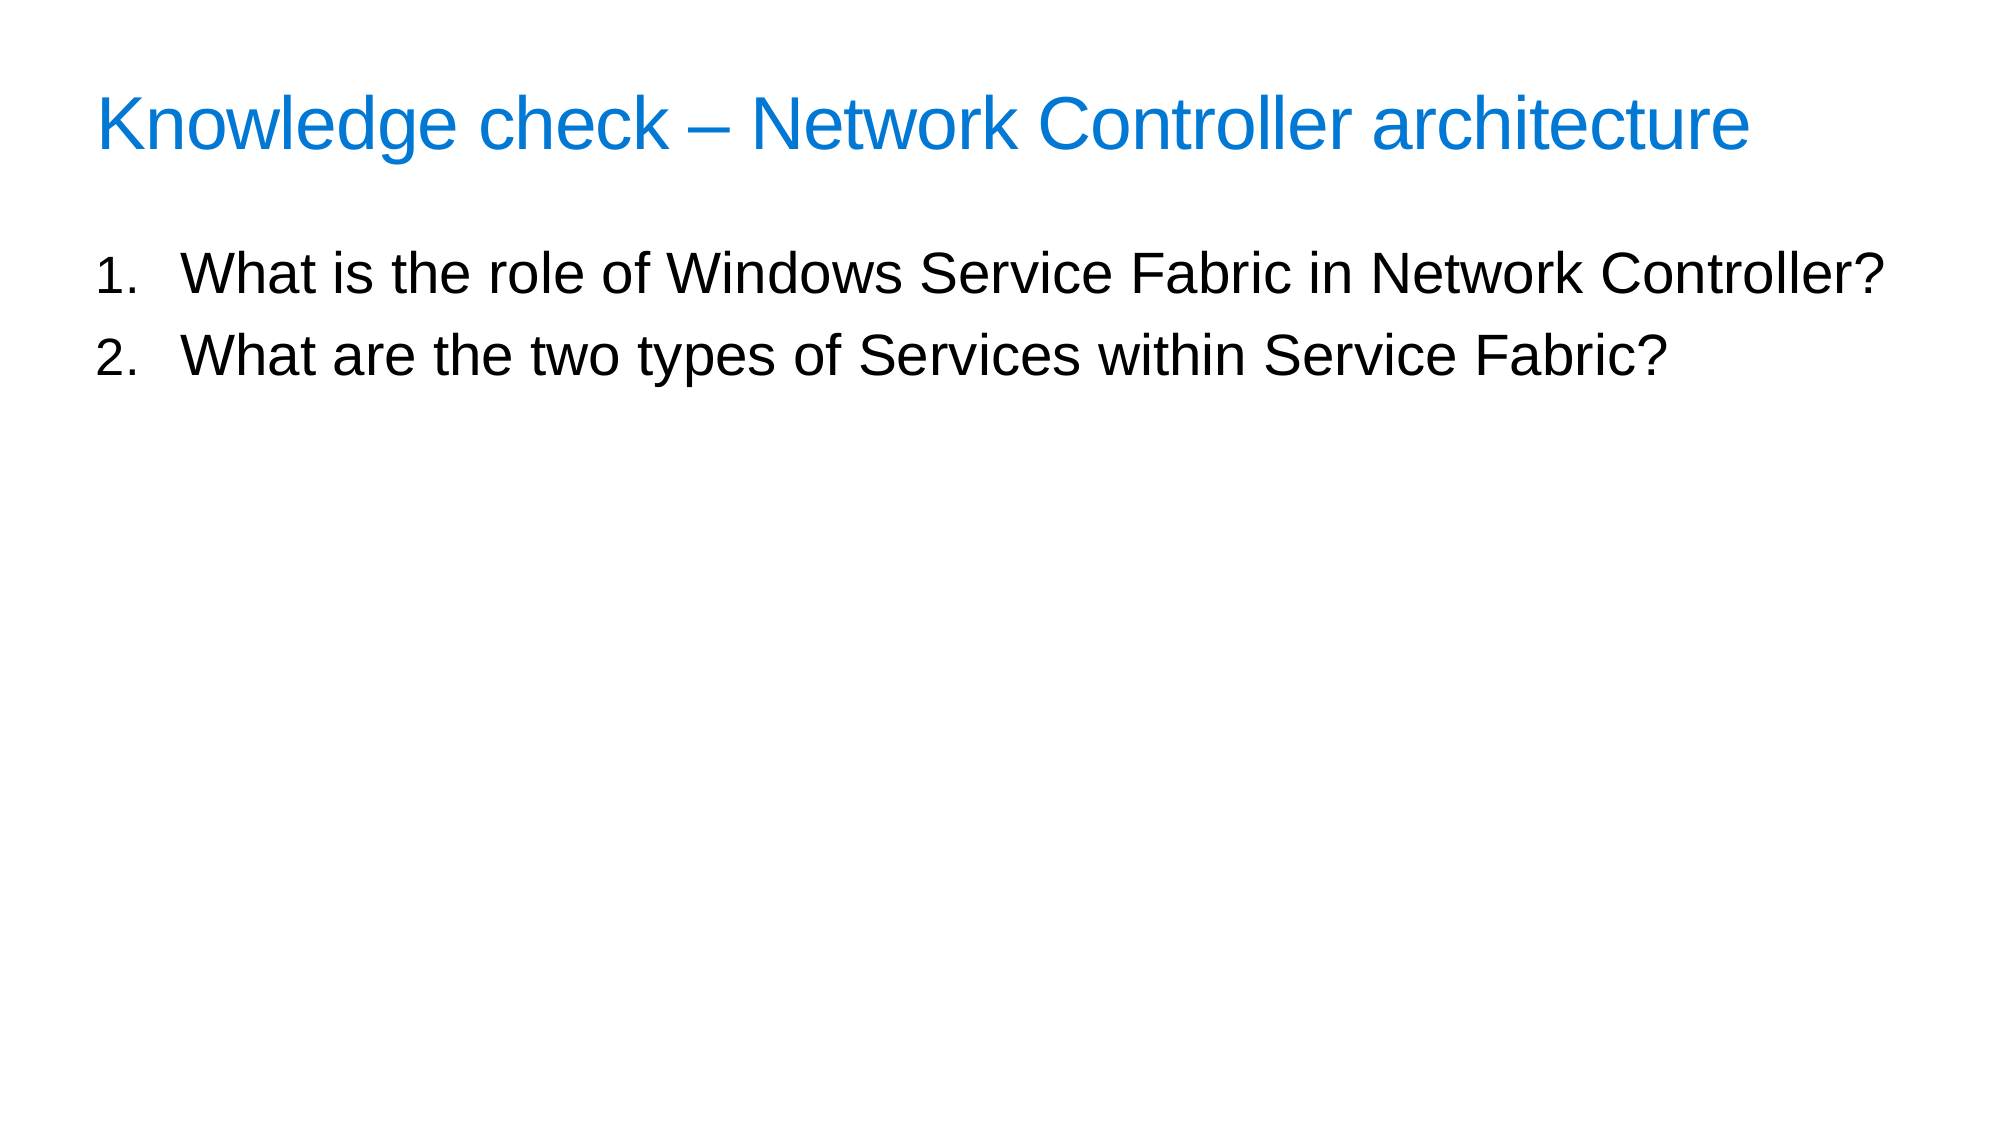

# Knowledge check – Network Controller architecture
What is the role of Windows Service Fabric in Network Controller?
What are the two types of Services within Service Fabric?